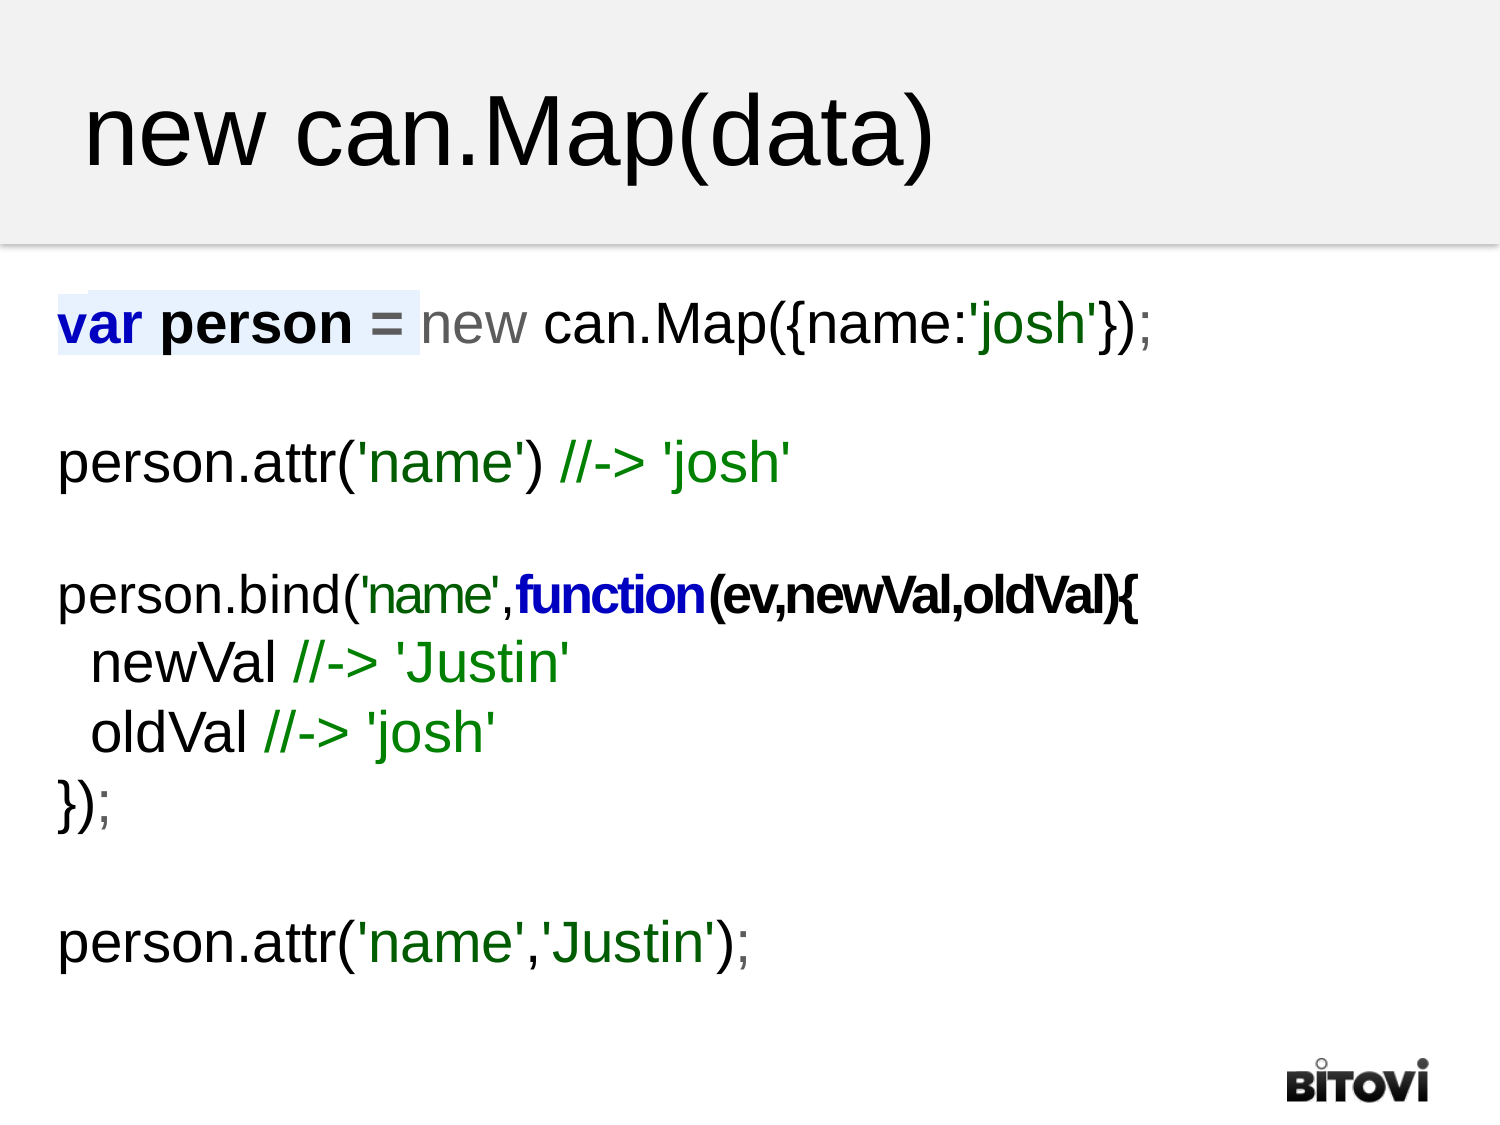

new can.Map(data)
var person = new can.Map({name:'josh'});

person.attr('name') //-> 'josh'

person.bind('name',function(ev,newVal,oldVal){
  newVal //-> 'Justin'
  oldVal //-> 'josh'
});

person.attr('name','Justin');